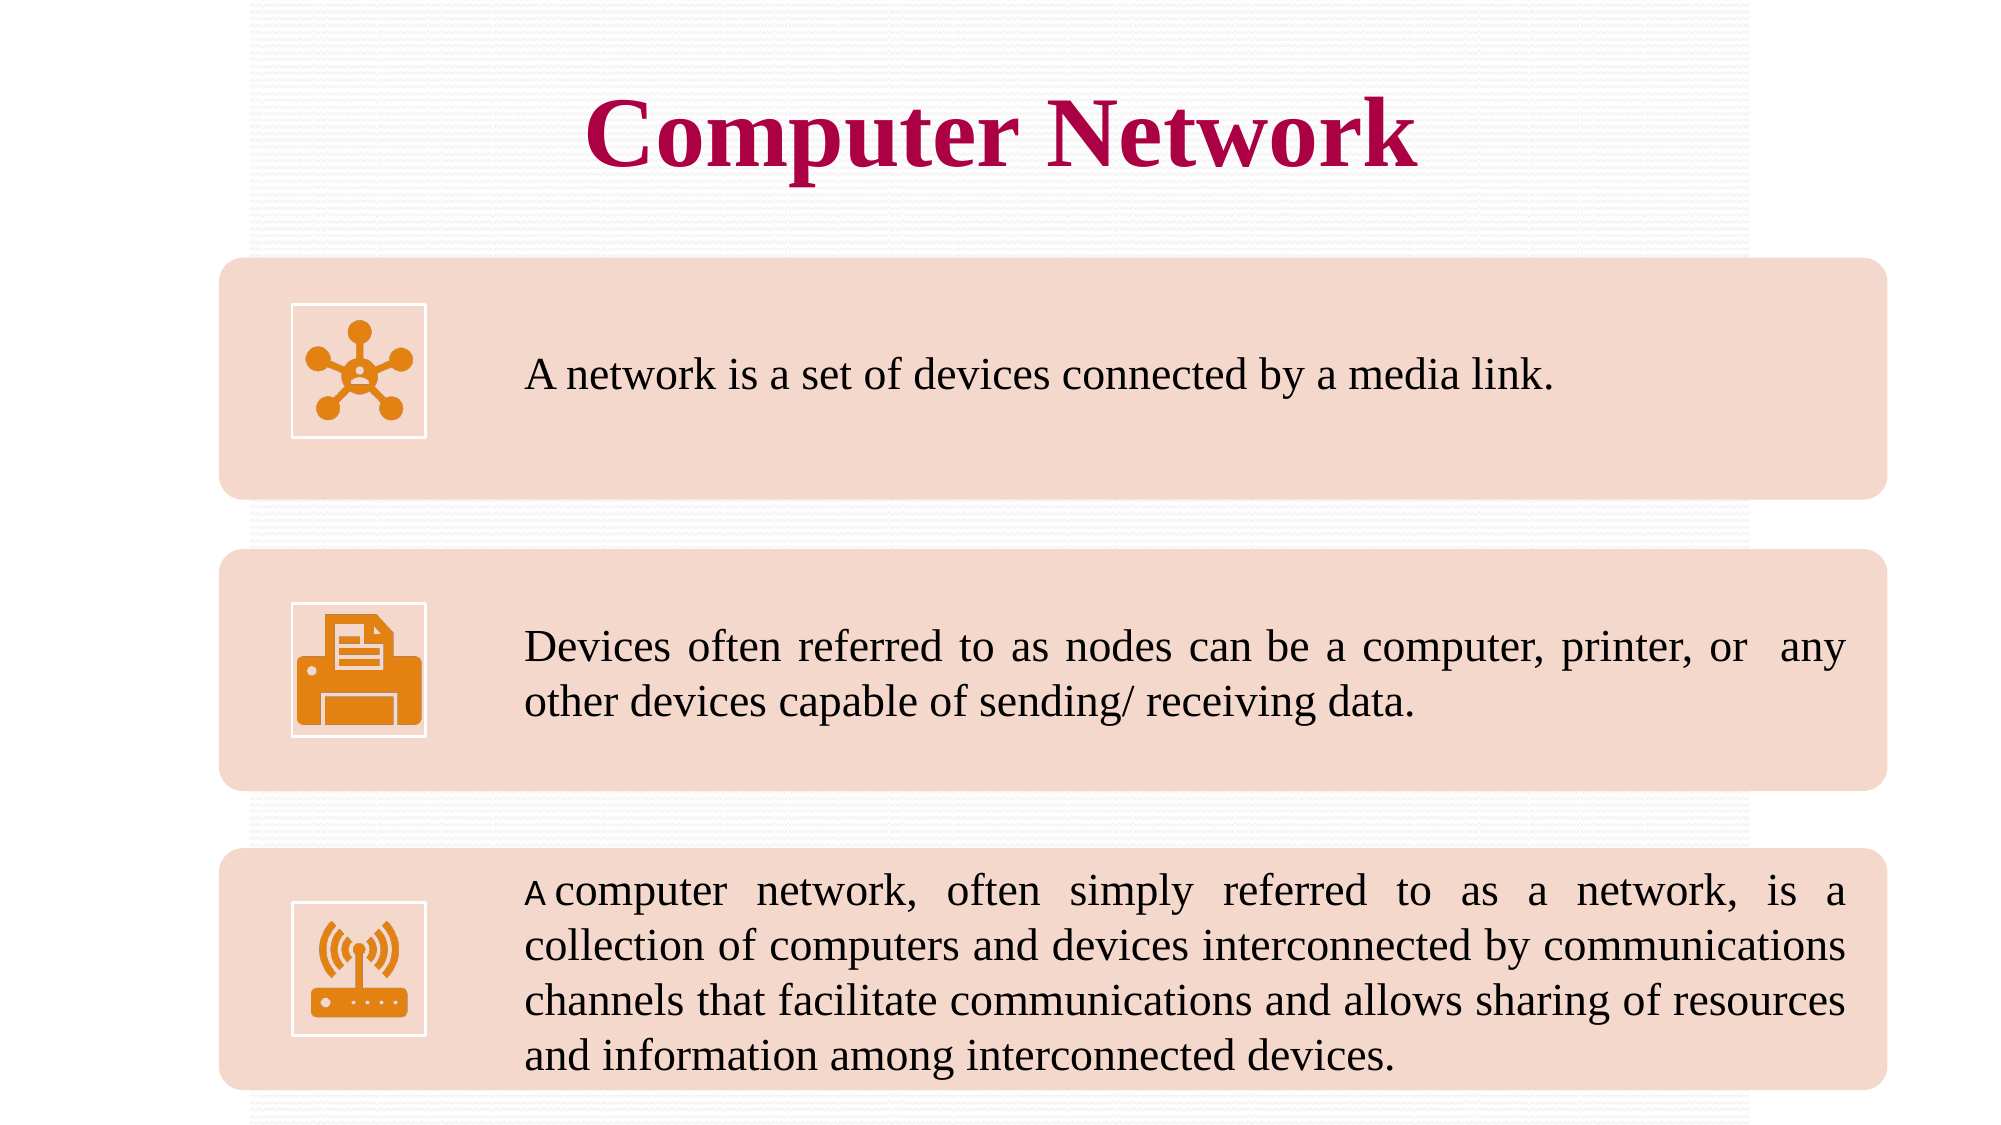

# Computer Network
A network is a set of devices connected by a media link.
Devices often referred to as nodes can be a computer, printer, or  any other devices capable of sending/ receiving data.
A computer network, often simply referred to as a network, is a collection of computers and devices interconnected by communications channels that facilitate communications and allows sharing of resources and information among interconnected devices.
1